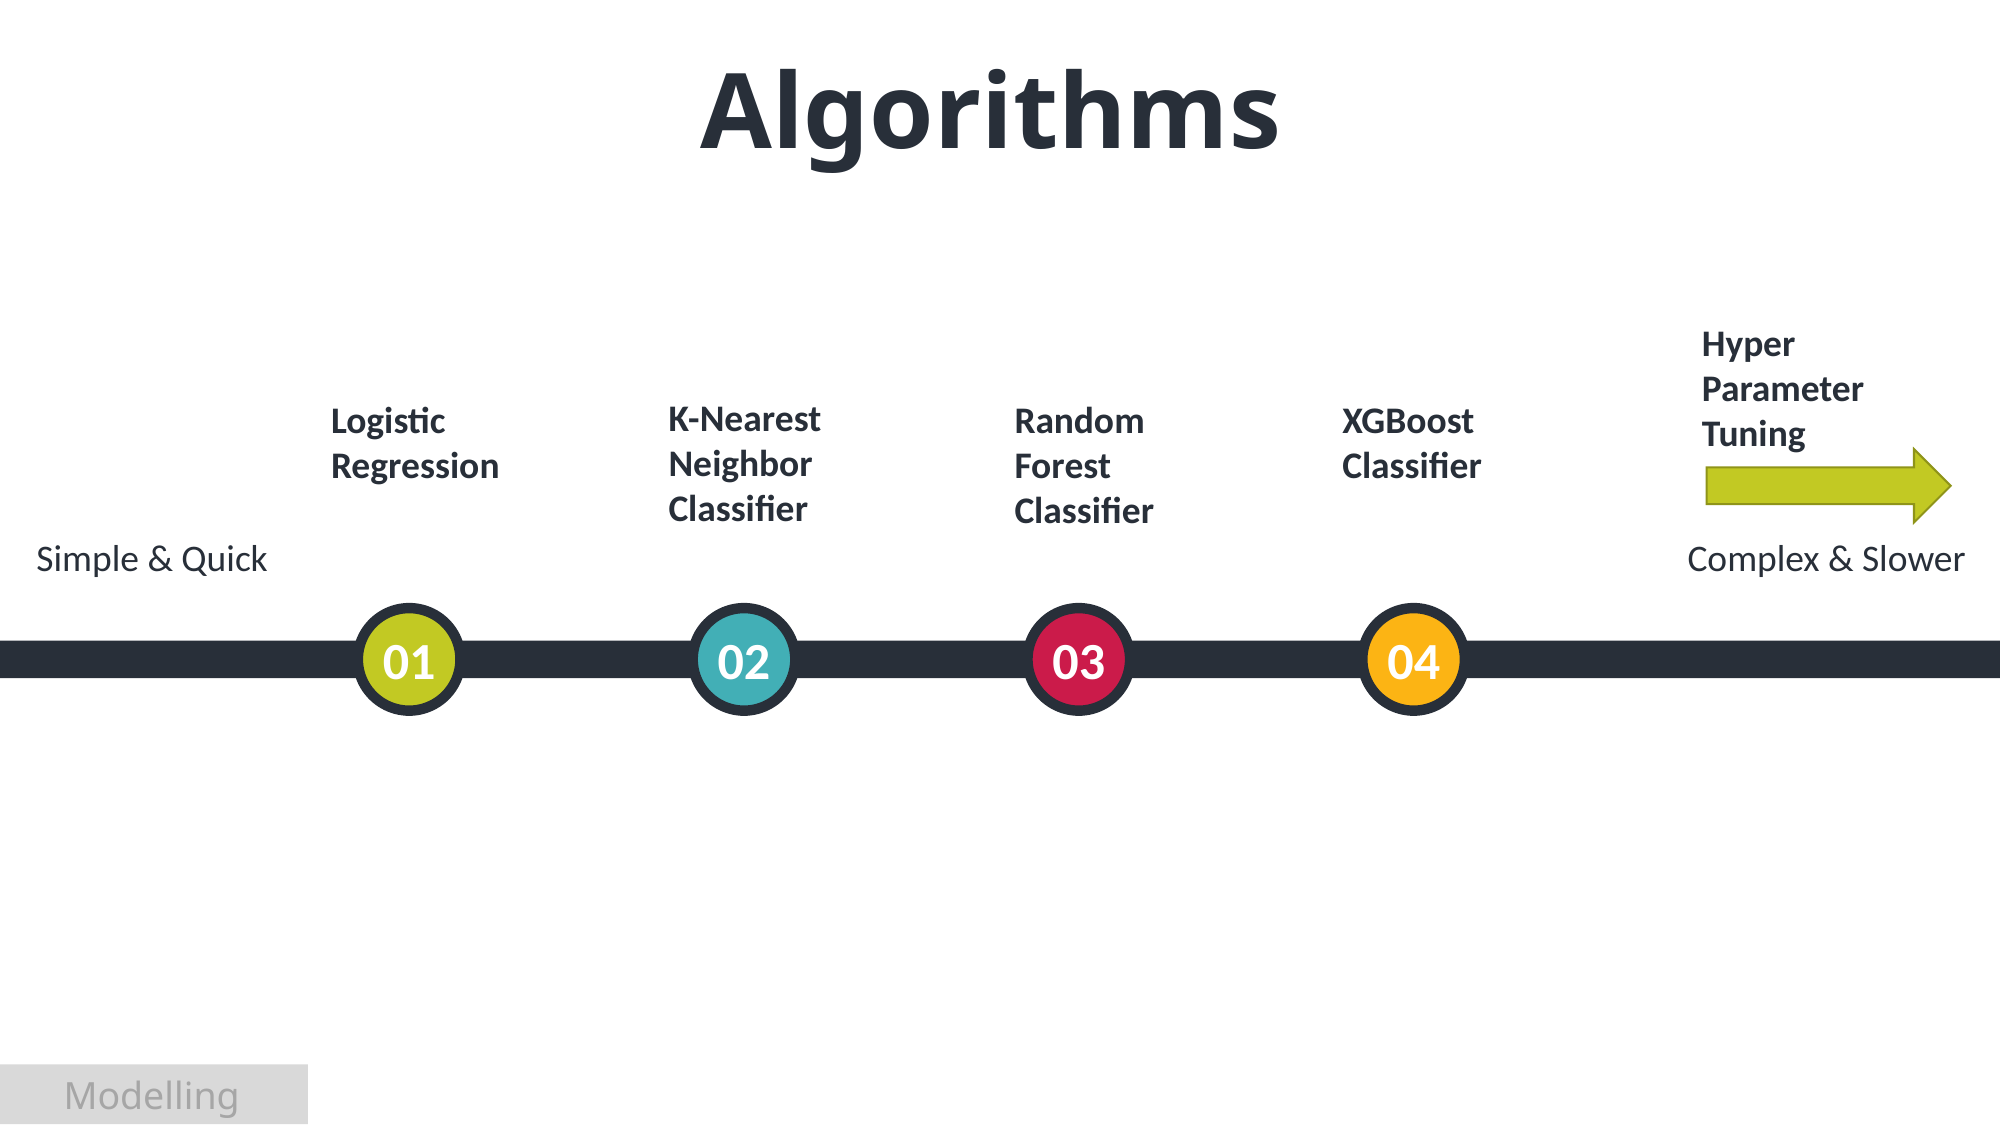

Algorithms
Hyper Parameter Tuning
K-Nearest Neighbor Classifier
Logistic Regression
XGBoost
Classifier
Random Forest Classifier

Simple & Quick
Complex & Slower

04
03
01
02

Modelling